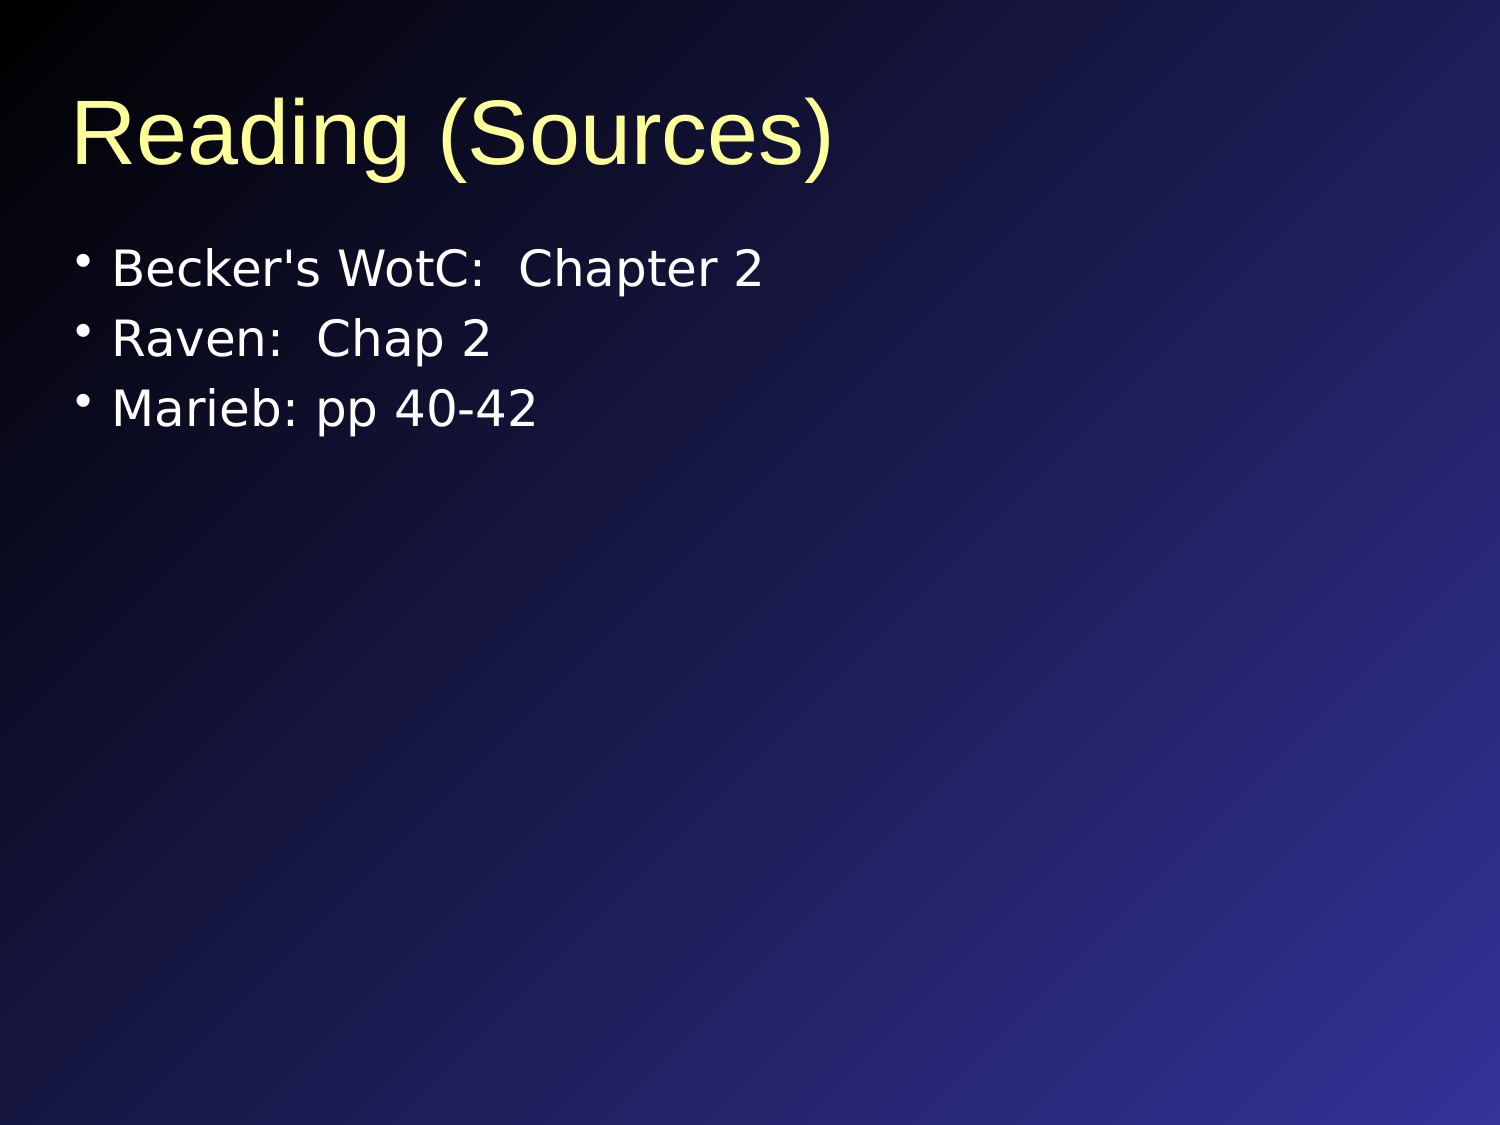

# Reading (Sources)
Becker's WotC:  Chapter 2
Raven:  Chap 2
Marieb: pp 40-42